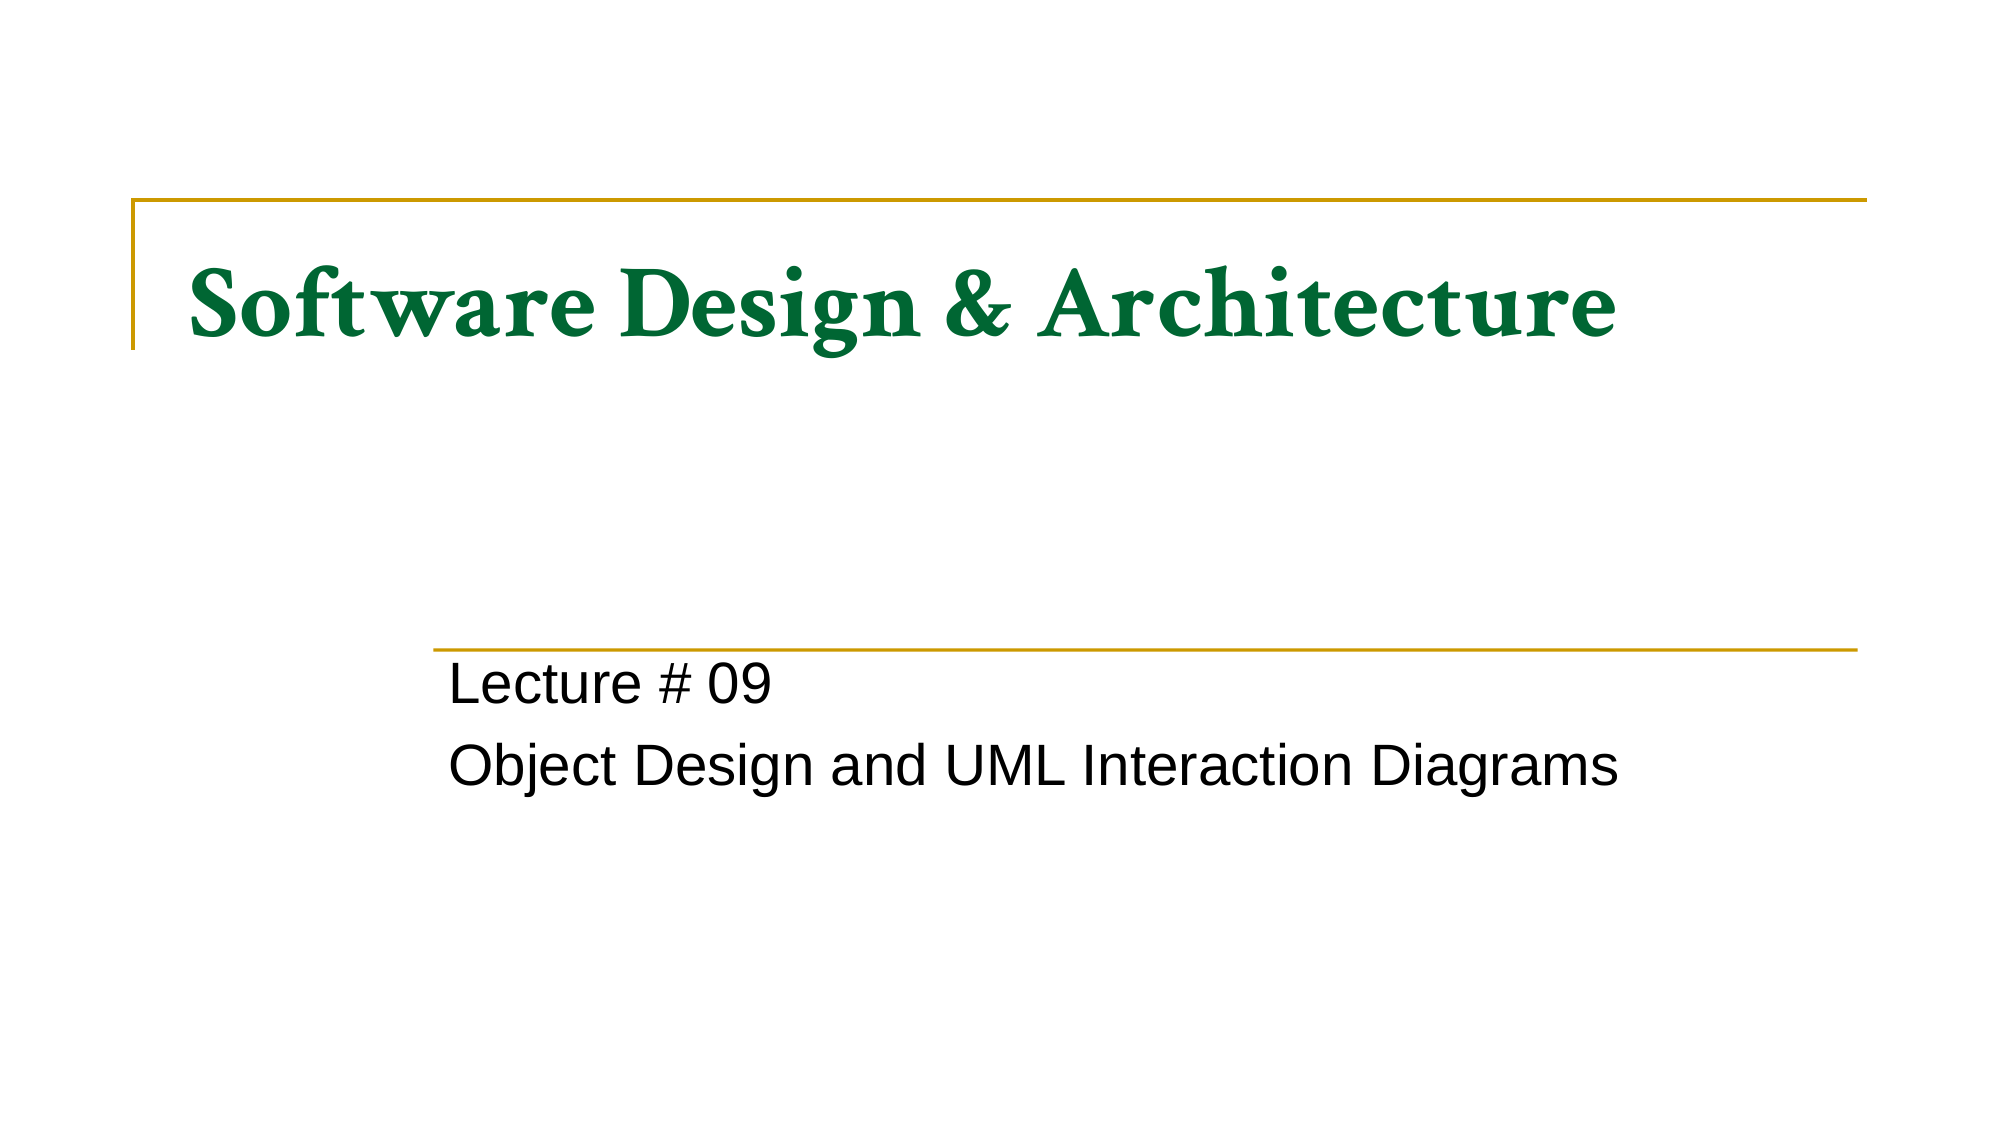

# Software Design & Architecture
Lecture # 09
Object Design and UML Interaction Diagrams